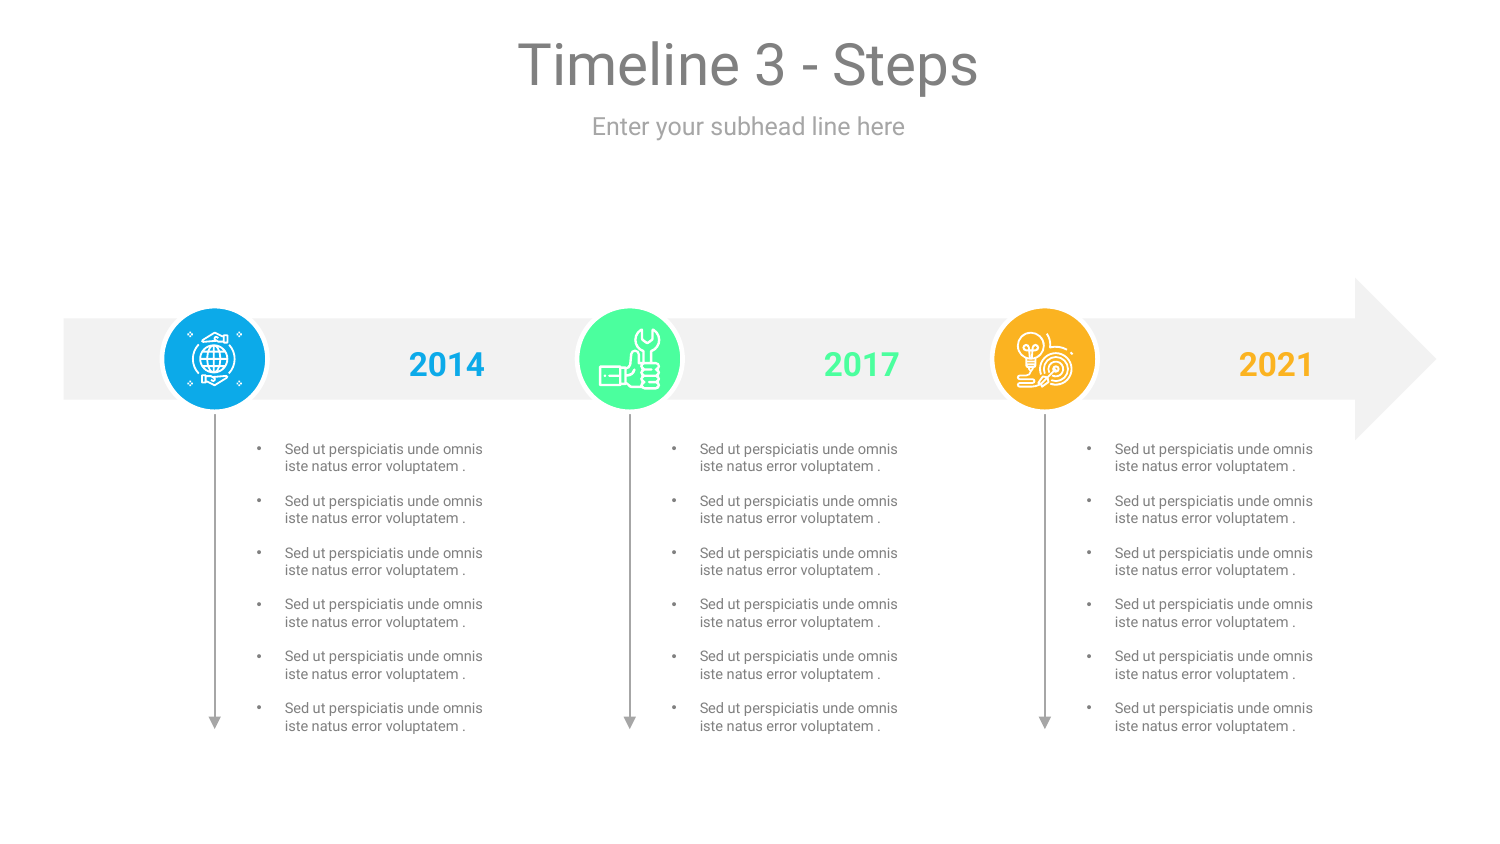

# Timeline 3 - Steps
Enter your subhead line here

2014
2017
2021
Sed ut perspiciatis unde omnis iste natus error voluptatem .
Sed ut perspiciatis unde omnis iste natus error voluptatem .
Sed ut perspiciatis unde omnis iste natus error voluptatem .
Sed ut perspiciatis unde omnis iste natus error voluptatem .
Sed ut perspiciatis unde omnis iste natus error voluptatem .
Sed ut perspiciatis unde omnis iste natus error voluptatem .
Sed ut perspiciatis unde omnis iste natus error voluptatem .
Sed ut perspiciatis unde omnis iste natus error voluptatem .
Sed ut perspiciatis unde omnis iste natus error voluptatem .
Sed ut perspiciatis unde omnis iste natus error voluptatem .
Sed ut perspiciatis unde omnis iste natus error voluptatem .
Sed ut perspiciatis unde omnis iste natus error voluptatem .
Sed ut perspiciatis unde omnis iste natus error voluptatem .
Sed ut perspiciatis unde omnis iste natus error voluptatem .
Sed ut perspiciatis unde omnis iste natus error voluptatem .
Sed ut perspiciatis unde omnis iste natus error voluptatem .
Sed ut perspiciatis unde omnis iste natus error voluptatem .
Sed ut perspiciatis unde omnis iste natus error voluptatem .